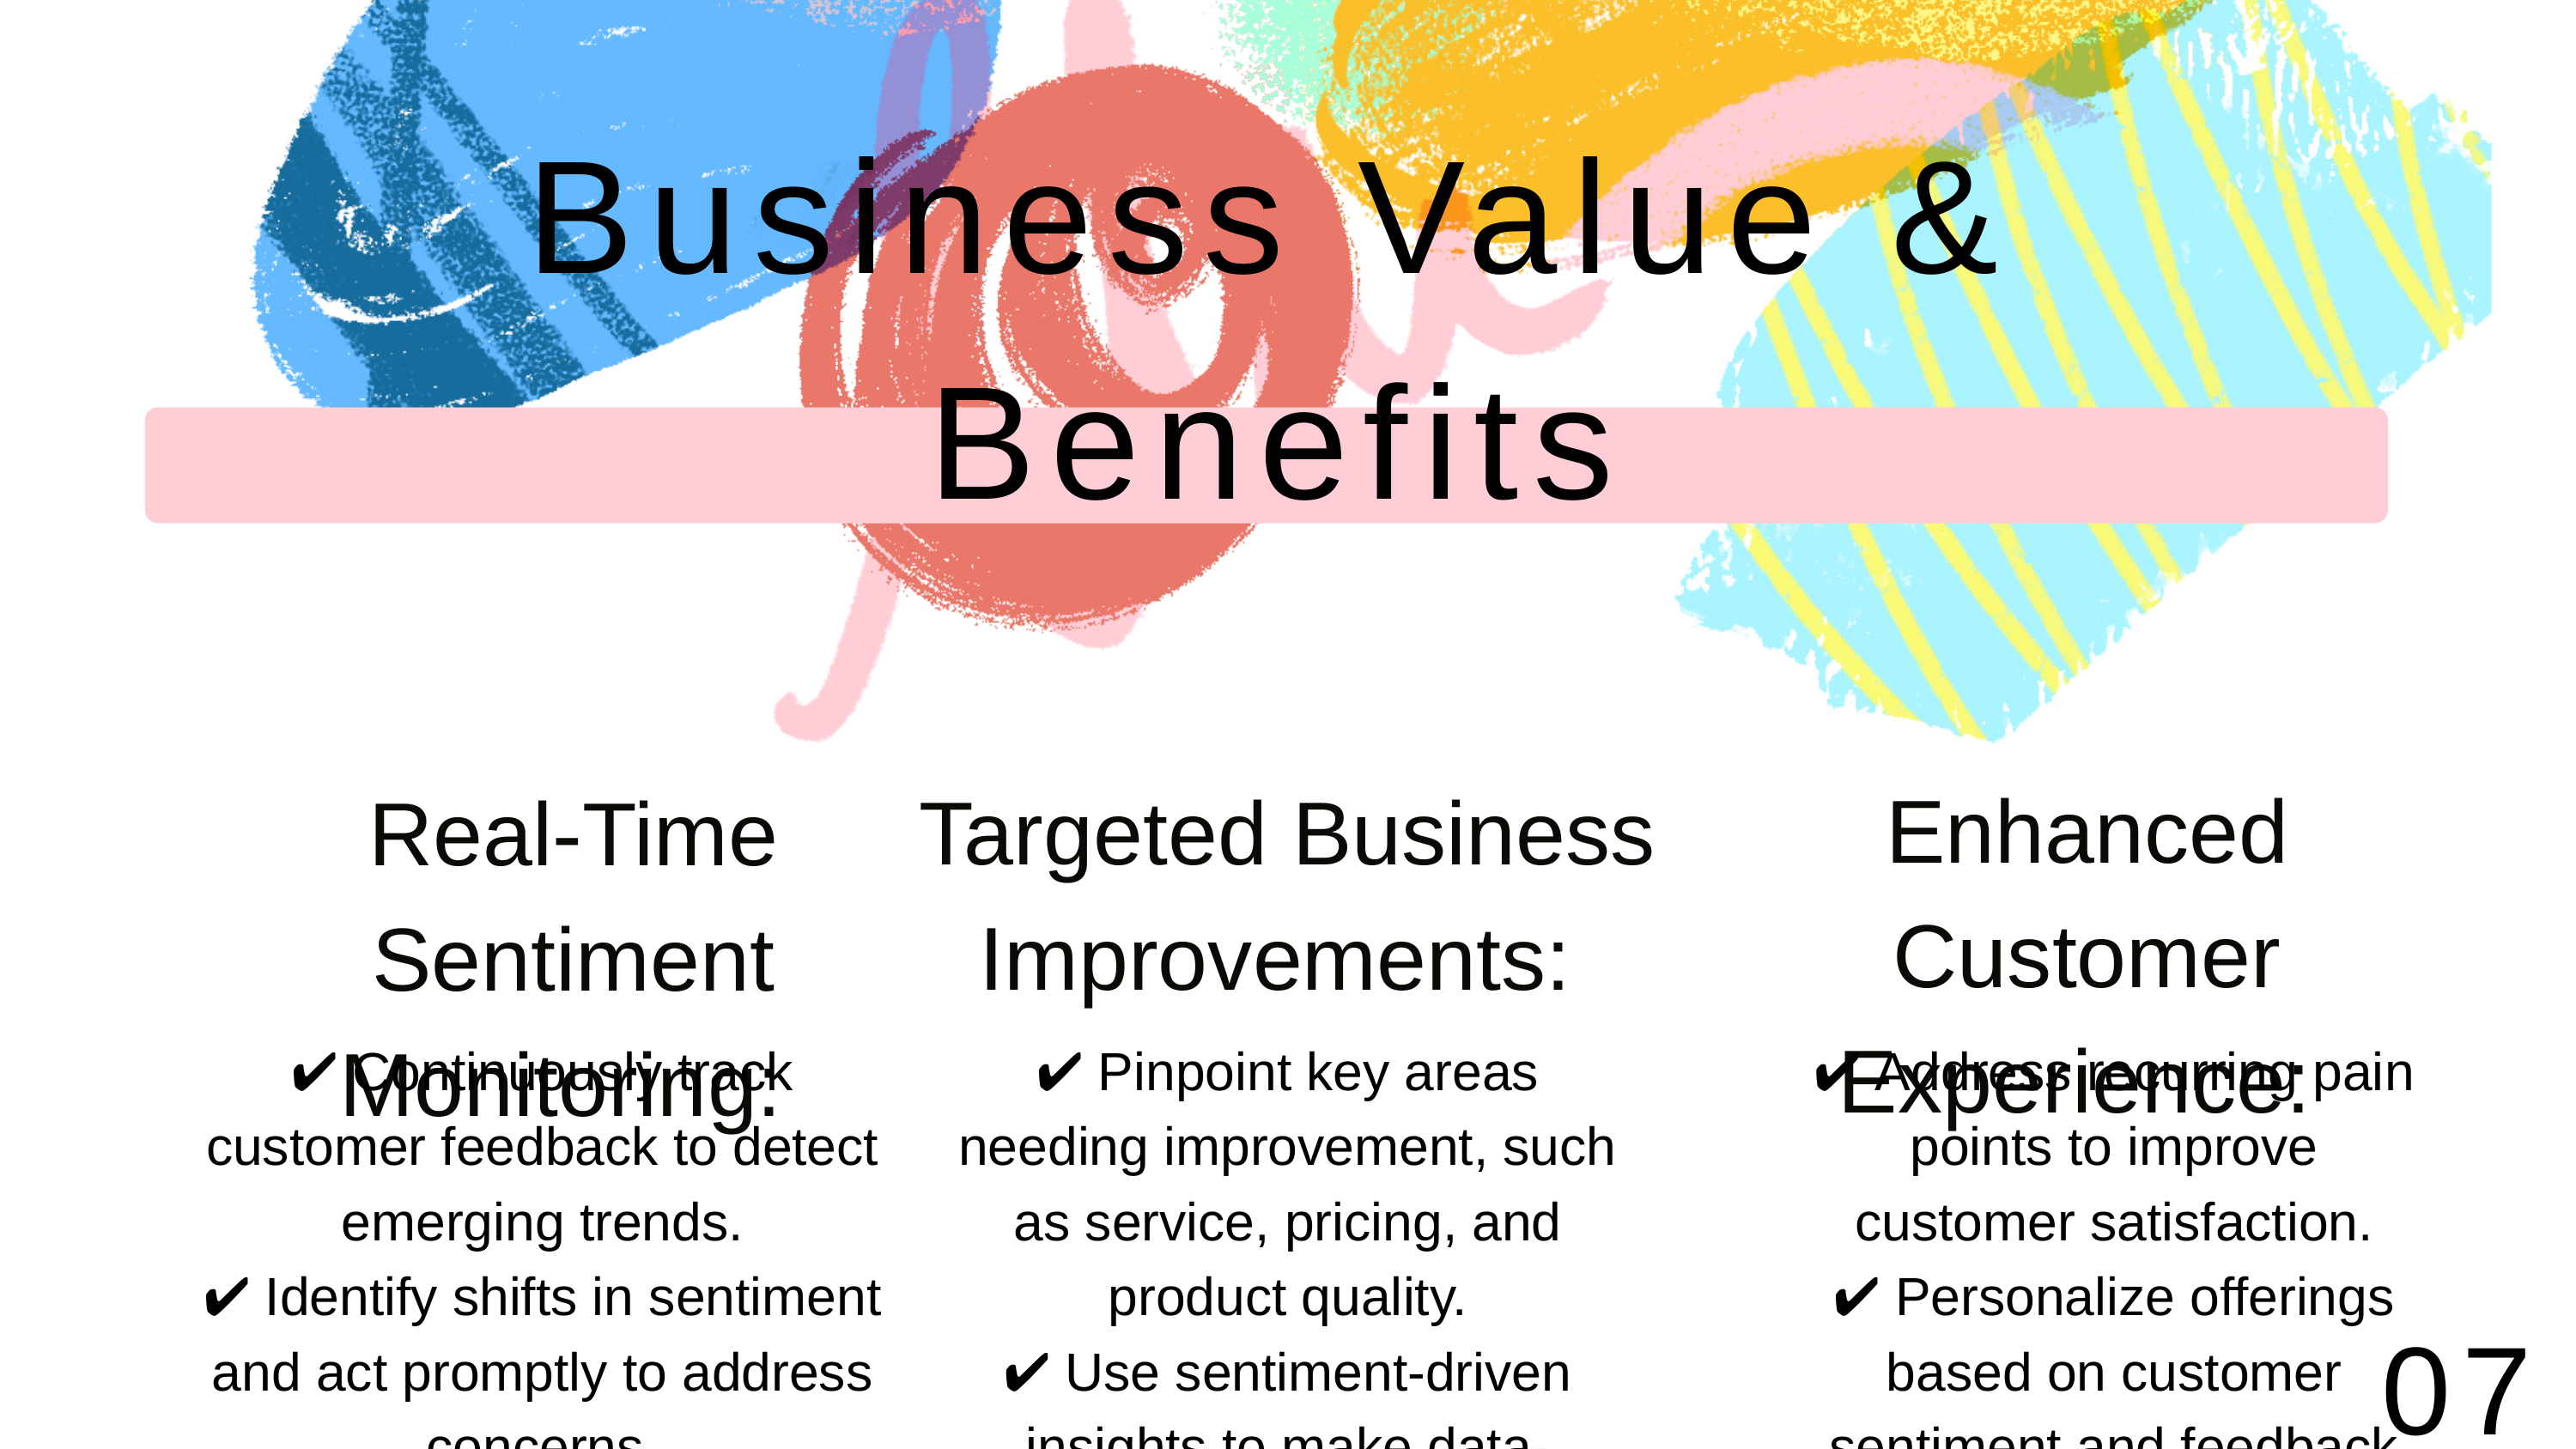

Business Value & Benefits

Enhanced Customer Experience:
Targeted Business Improvements:
Real-Time Sentiment Monitoring:
✔ Continuously track customer feedback to detect emerging trends.
✔ Identify shifts in sentiment and act promptly to address concerns.
✔ Pinpoint key areas needing improvement, such as service, pricing, and product quality.
✔ Use sentiment-driven insights to make data-backed business decisions.

✔ Address recurring pain points to improve customer satisfaction.
✔ Personalize offerings based on customer sentiment and feedback trends.

07